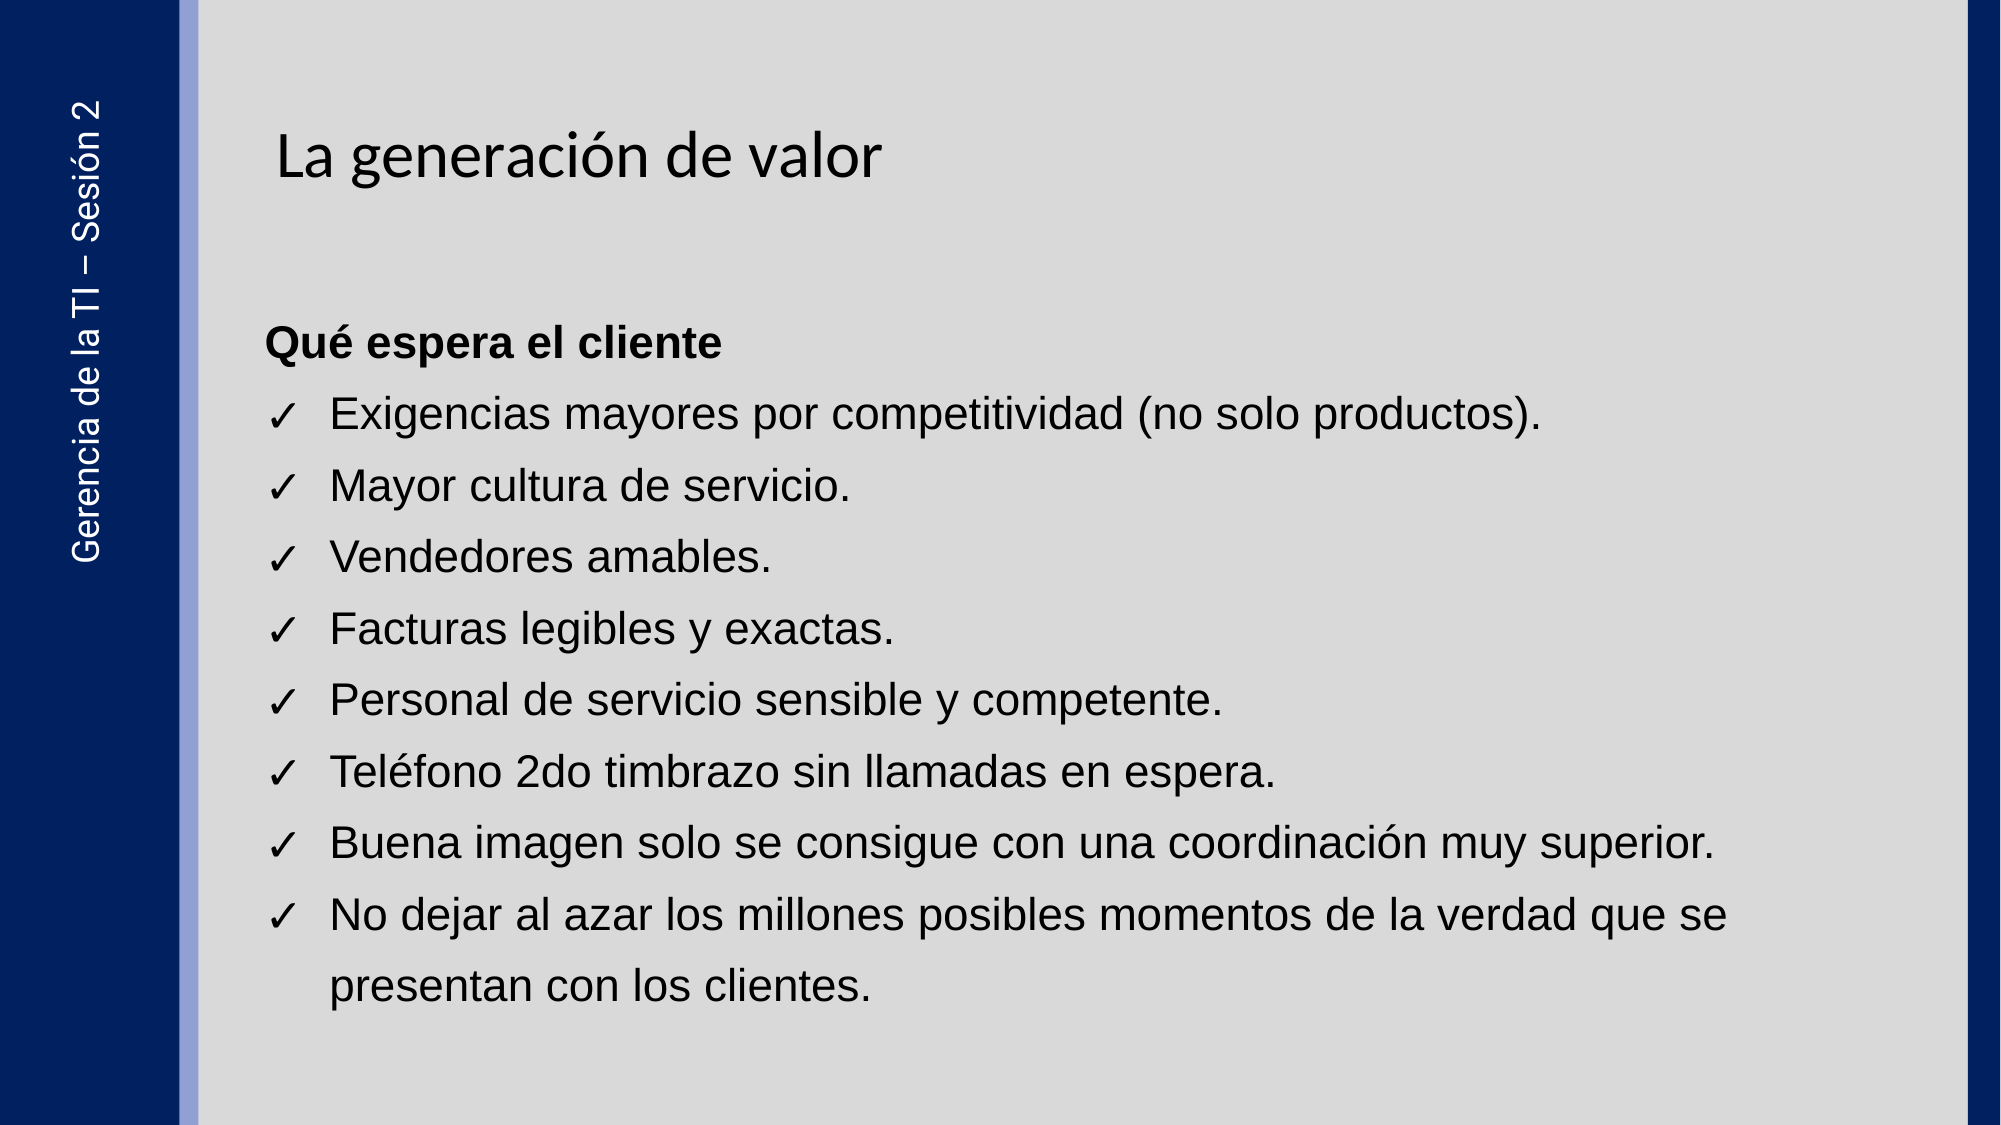

La generación de valor
Qué espera el cliente
Exigencias mayores por competitividad (no solo productos).
Mayor cultura de servicio.
Vendedores amables.
Facturas legibles y exactas.
Personal de servicio sensible y competente.
Teléfono 2do timbrazo sin llamadas en espera.
Buena imagen solo se consigue con una coordinación muy superior.
No dejar al azar los millones posibles momentos de la verdad que se presentan con los clientes.
Gerencia de la TI – Sesión 2